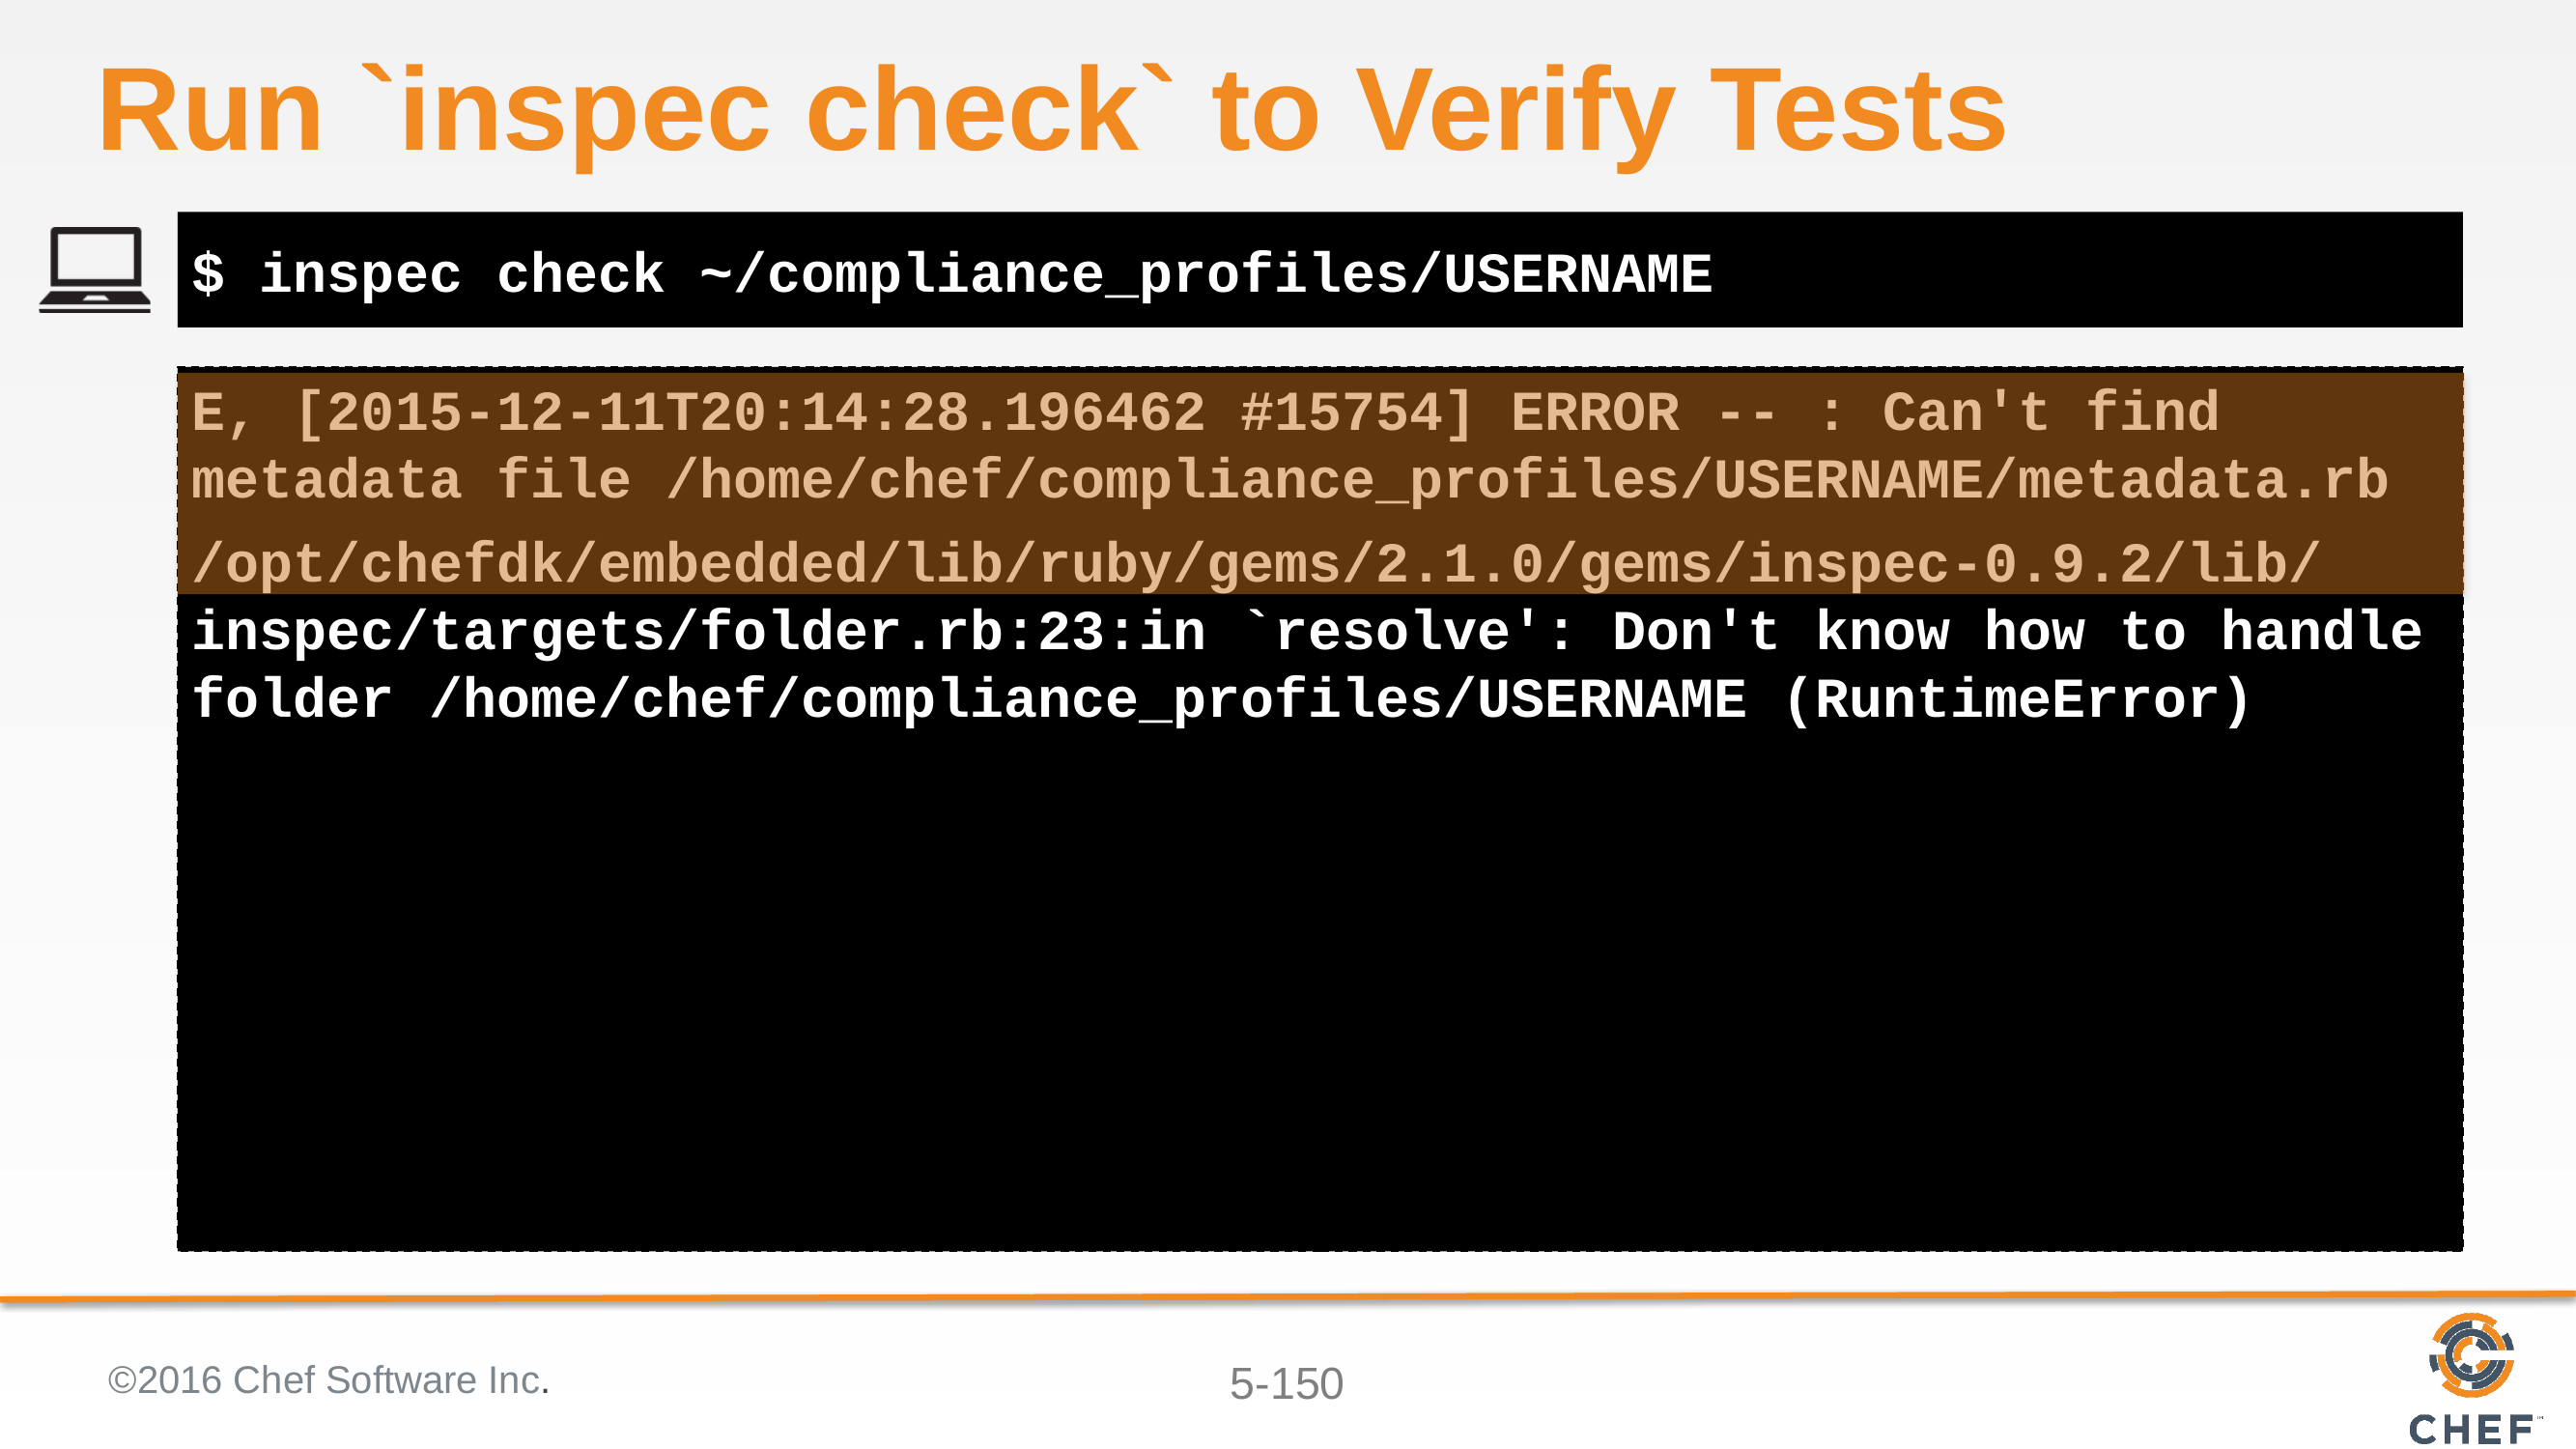

# Run `inspec check` to Verify Tests
$ inspec check ~/compliance_profiles/USERNAME
E, [2015-12-11T20:14:28.196462 #15754] ERROR -- : Can't find metadata file /home/chef/compliance_profiles/USERNAME/metadata.rb
/opt/chefdk/embedded/lib/ruby/gems/2.1.0/gems/inspec-0.9.2/lib/inspec/targets/folder.rb:23:in `resolve': Don't know how to handle folder /home/chef/compliance_profiles/USERNAME (RuntimeError)